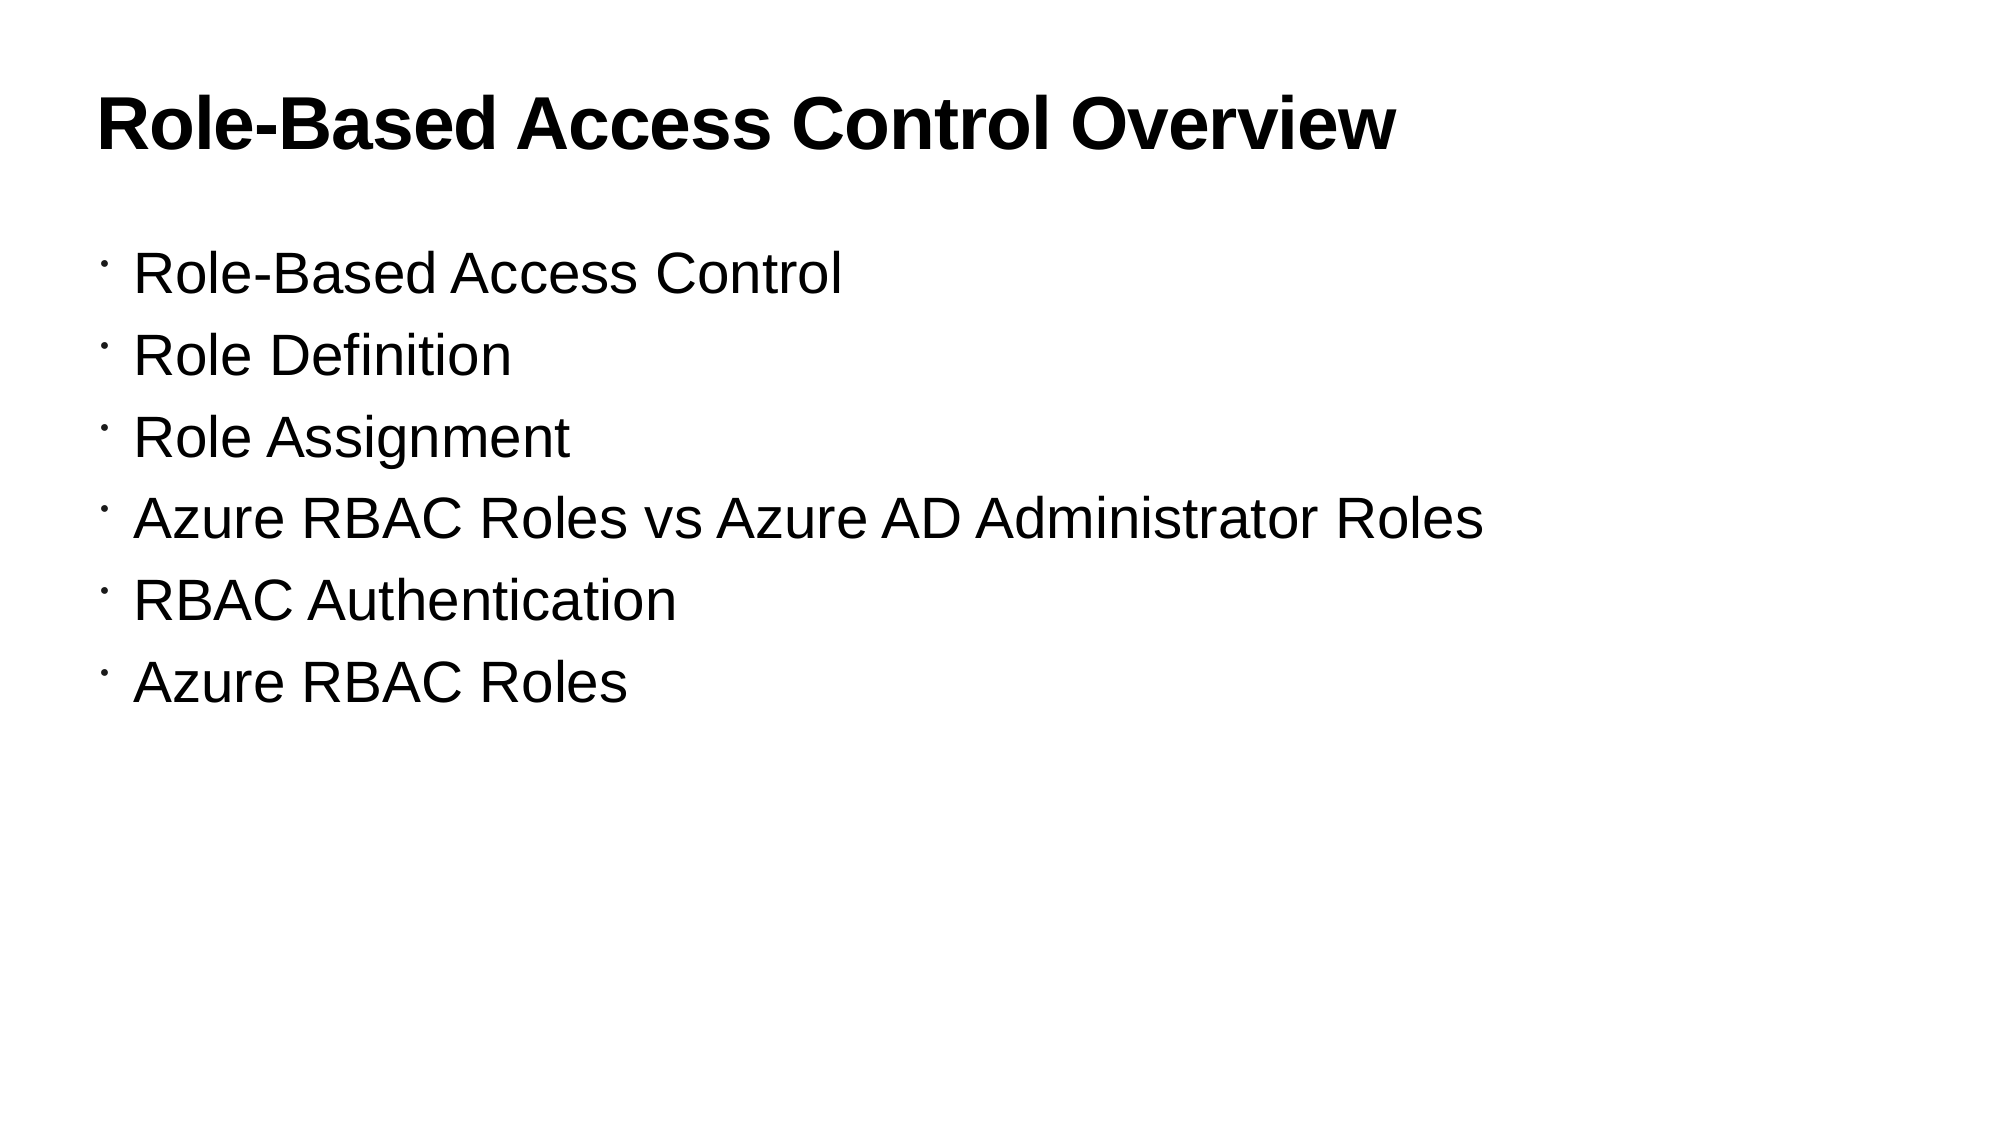

# Role-Based Access Control Overview
Role-Based Access Control
Role Definition
Role Assignment
Azure RBAC Roles vs Azure AD Administrator Roles
RBAC Authentication
Azure RBAC Roles